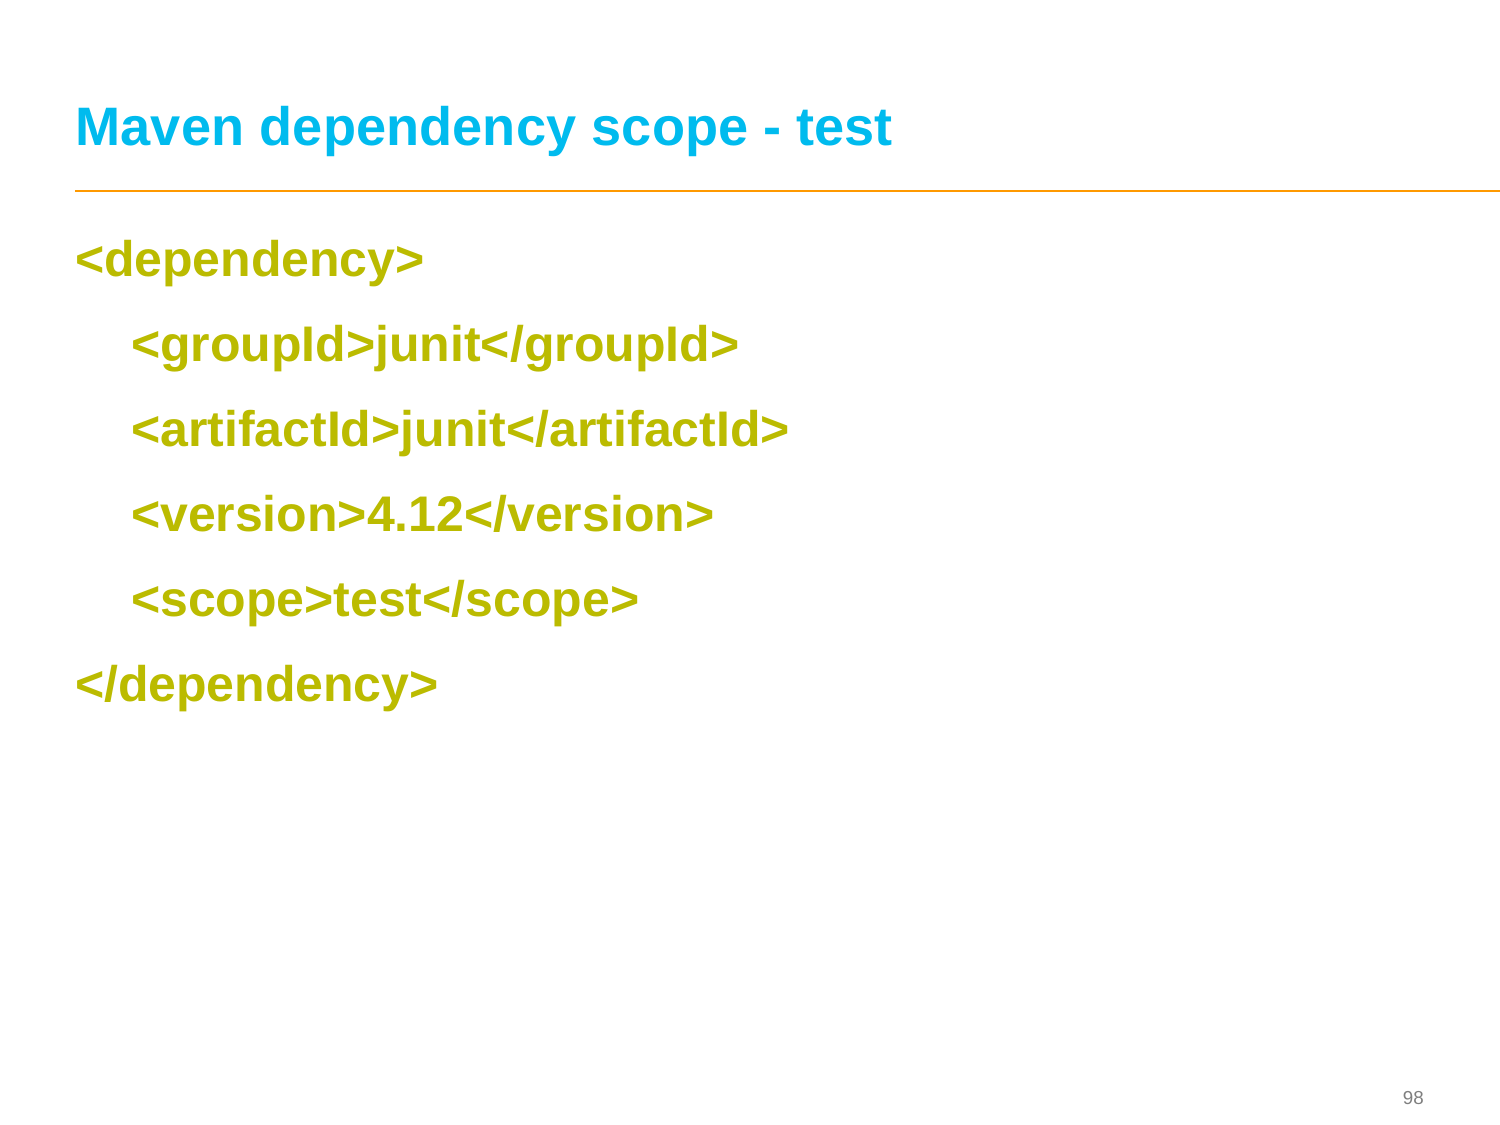

# Maven dependency scope - test
<dependency>
    <groupId>junit</groupId>
    <artifactId>junit</artifactId>
    <version>4.12</version>
    <scope>test</scope>
</dependency>